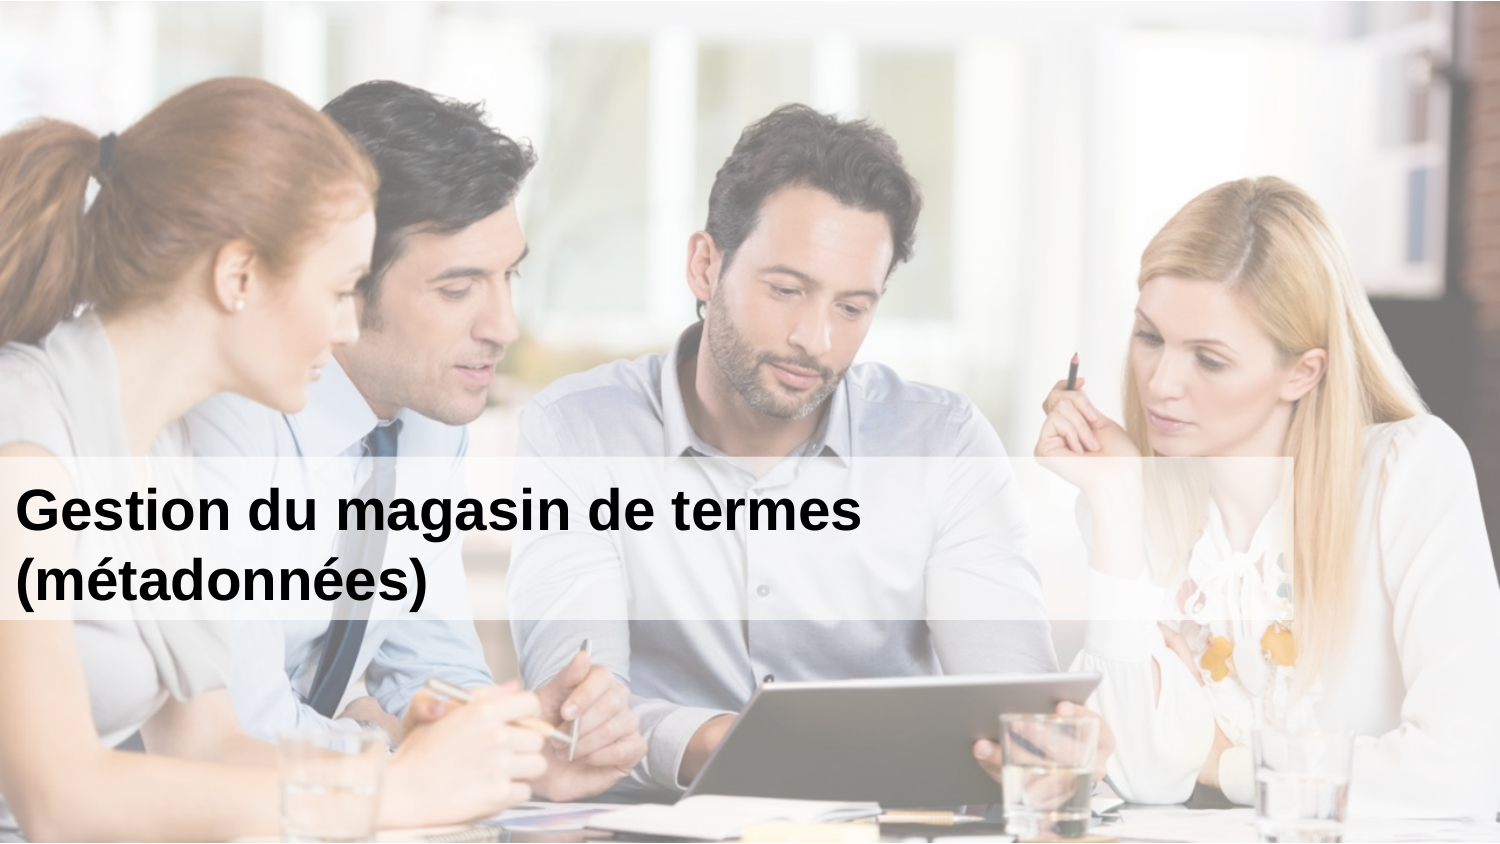

# Gestion du magasin de termes (métadonnées)